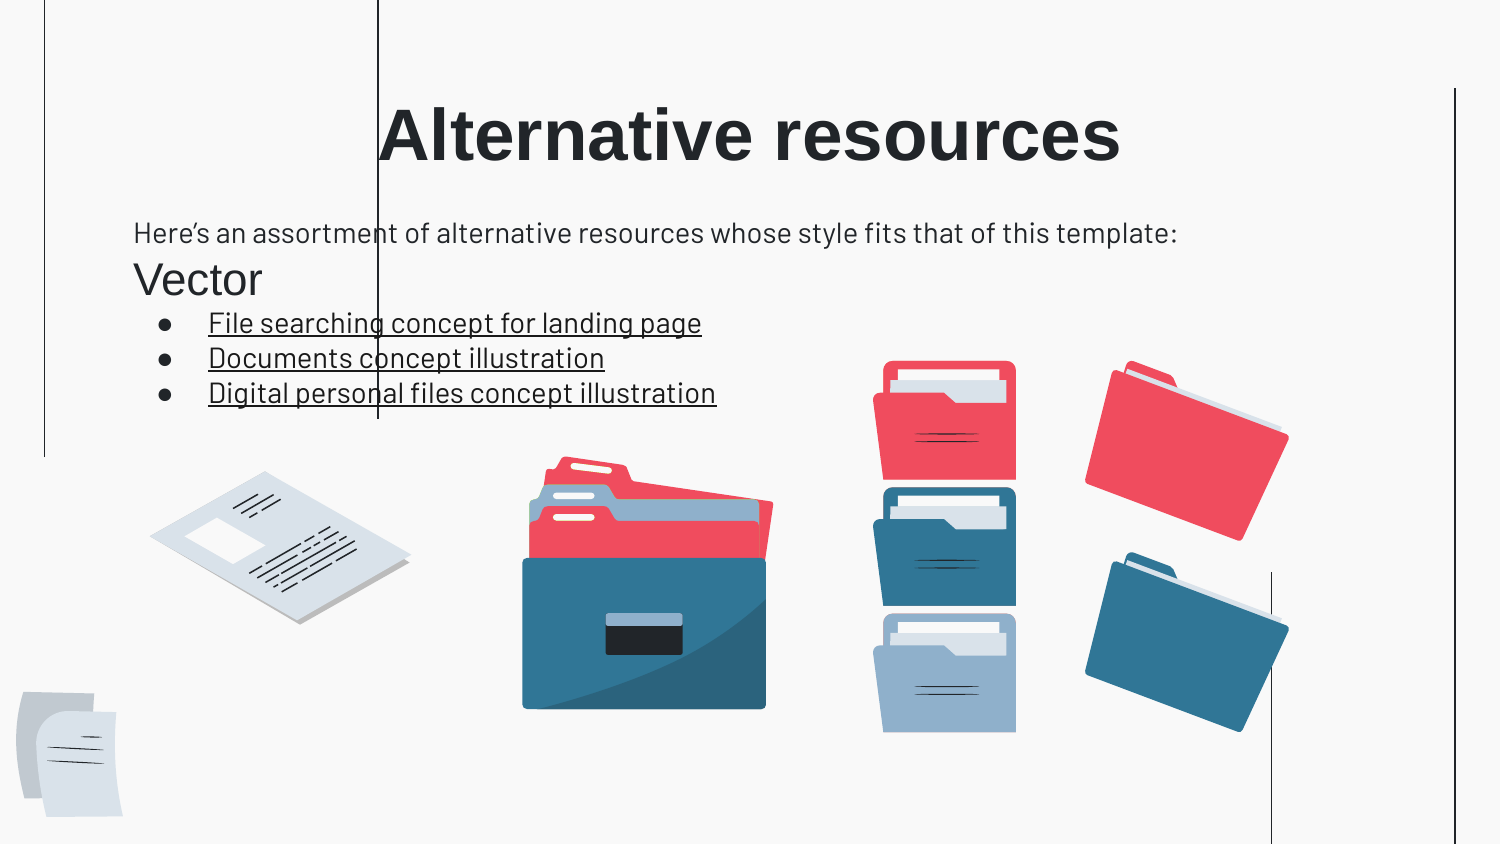

# Alternative resources
Here’s an assortment of alternative resources whose style fits that of this template:
Vector
File searching concept for landing page
Documents concept illustration
Digital personal files concept illustration